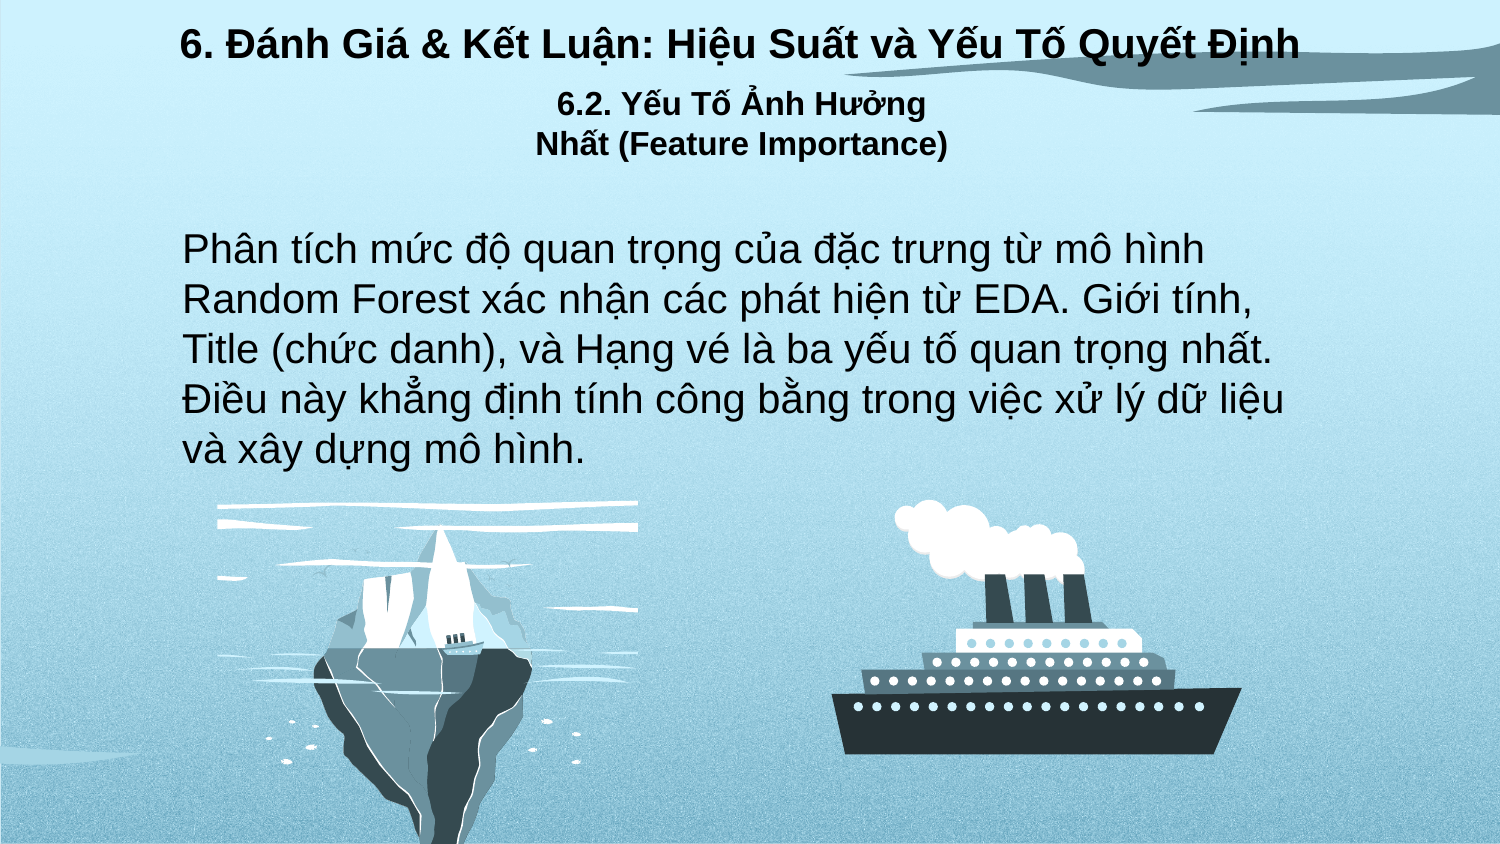

6. Đánh Giá & Kết Luận: Hiệu Suất và Yếu Tố Quyết Định
6.2. Yếu Tố Ảnh Hưởng Nhất (Feature Importance)
Phân tích mức độ quan trọng của đặc trưng từ mô hình Random Forest xác nhận các phát hiện từ EDA. Giới tính, Title (chức danh), và Hạng vé là ba yếu tố quan trọng nhất. Điều này khẳng định tính công bằng trong việc xử lý dữ liệu và xây dựng mô hình.